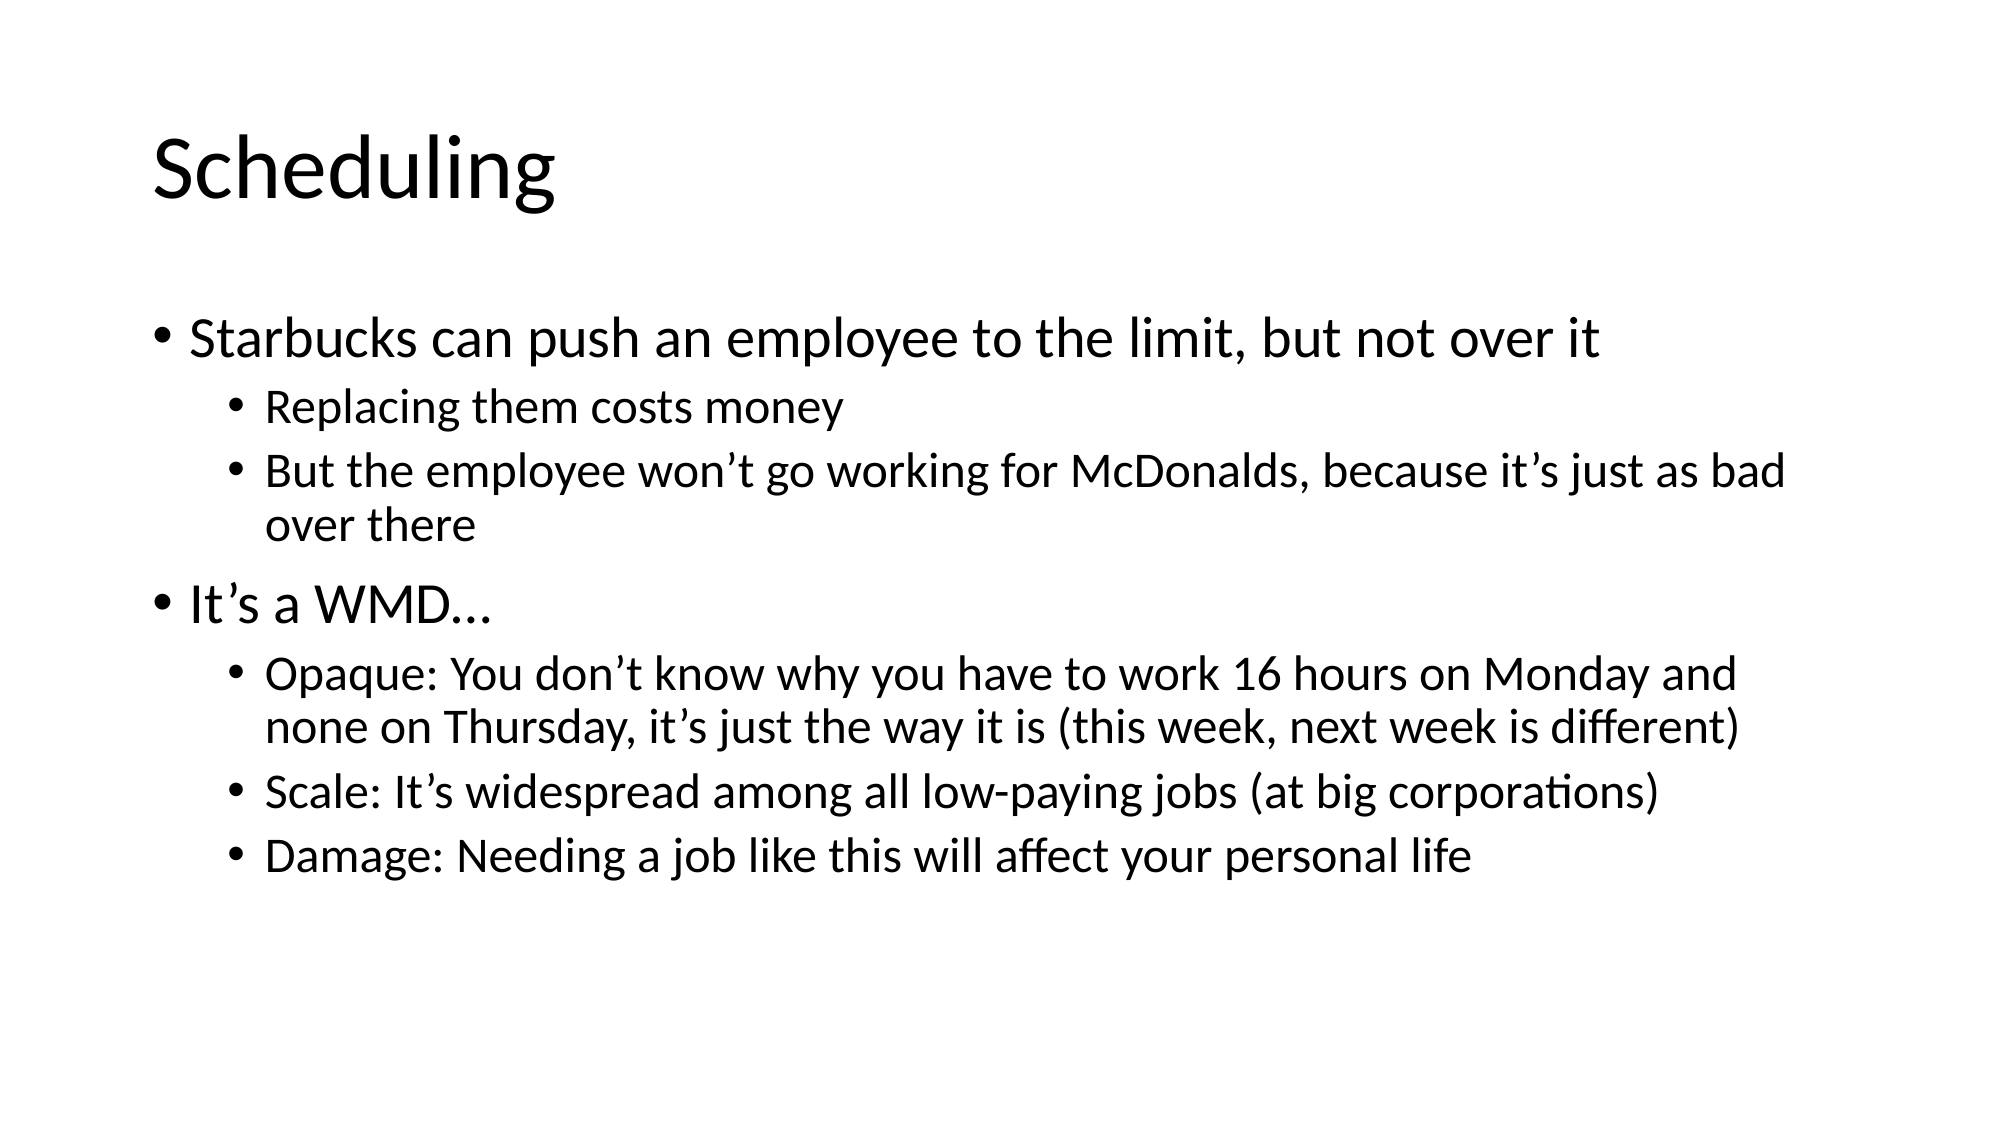

# Scheduling
Starbucks can push an employee to the limit, but not over it
Replacing them costs money
But the employee won’t go working for McDonalds, because it’s just as bad over there
It’s a WMD…
Opaque: You don’t know why you have to work 16 hours on Monday and none on Thursday, it’s just the way it is (this week, next week is different)
Scale: It’s widespread among all low-paying jobs (at big corporations)
Damage: Needing a job like this will affect your personal life